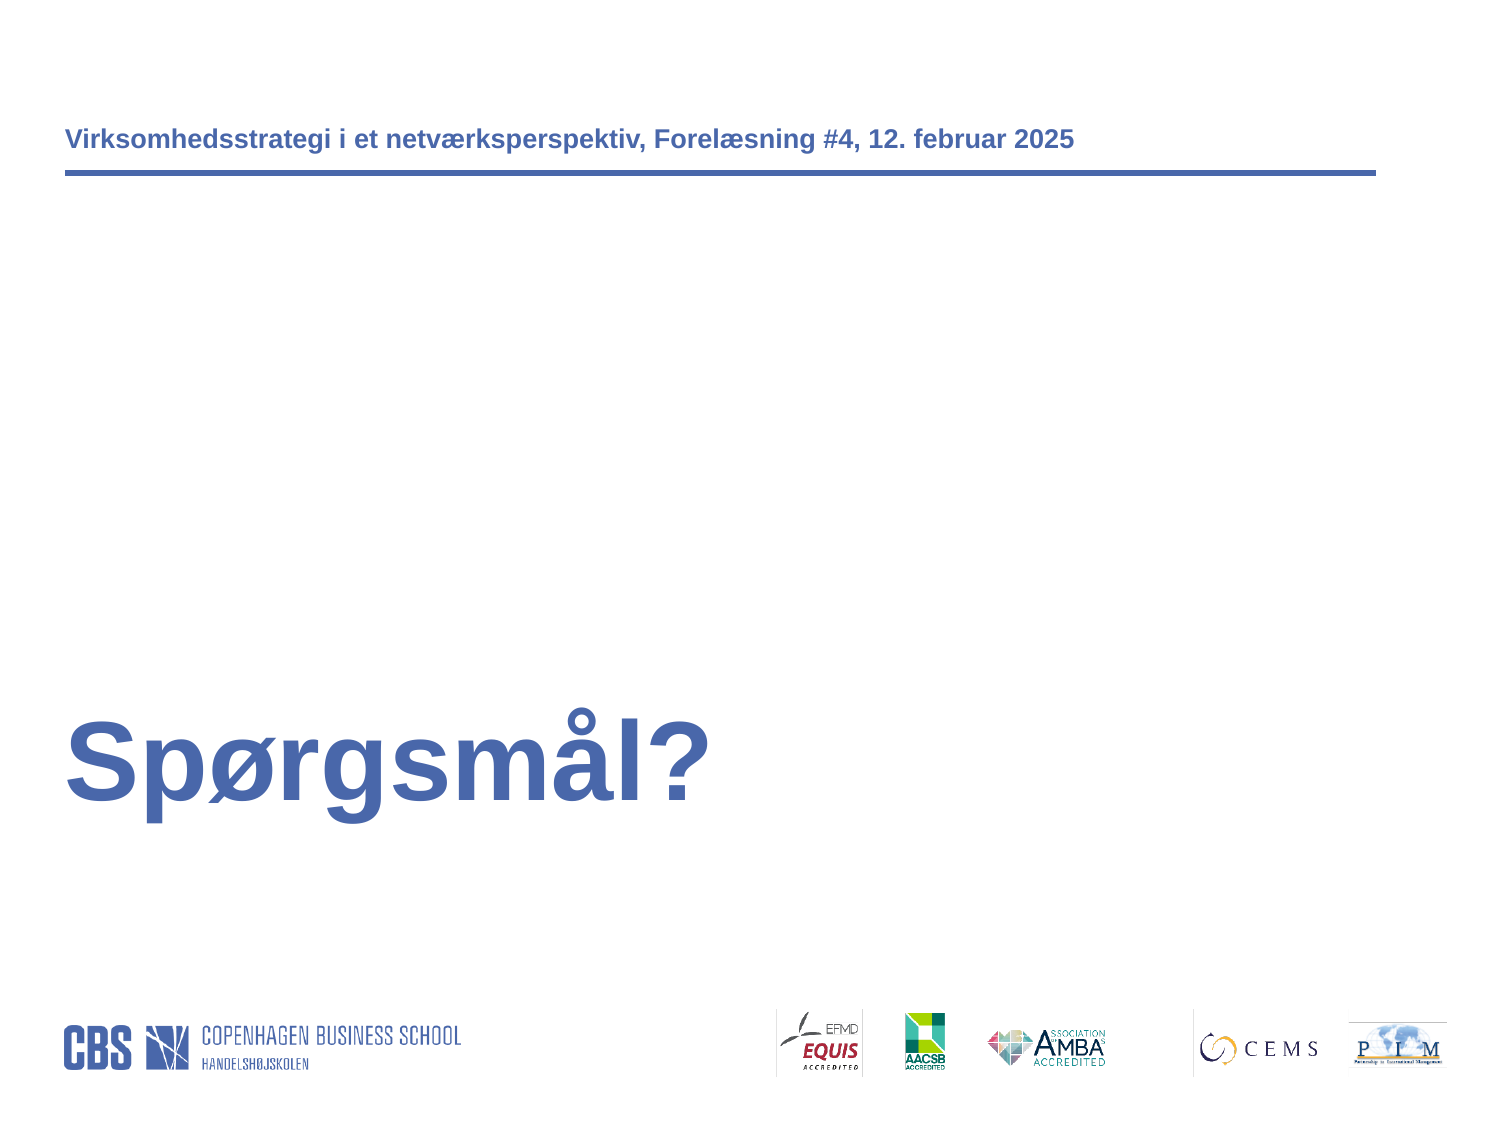

Virksomhedsstrategi i et netværksperspektiv, Forelæsning #4, 12. februar 2025
Spørgsmål?